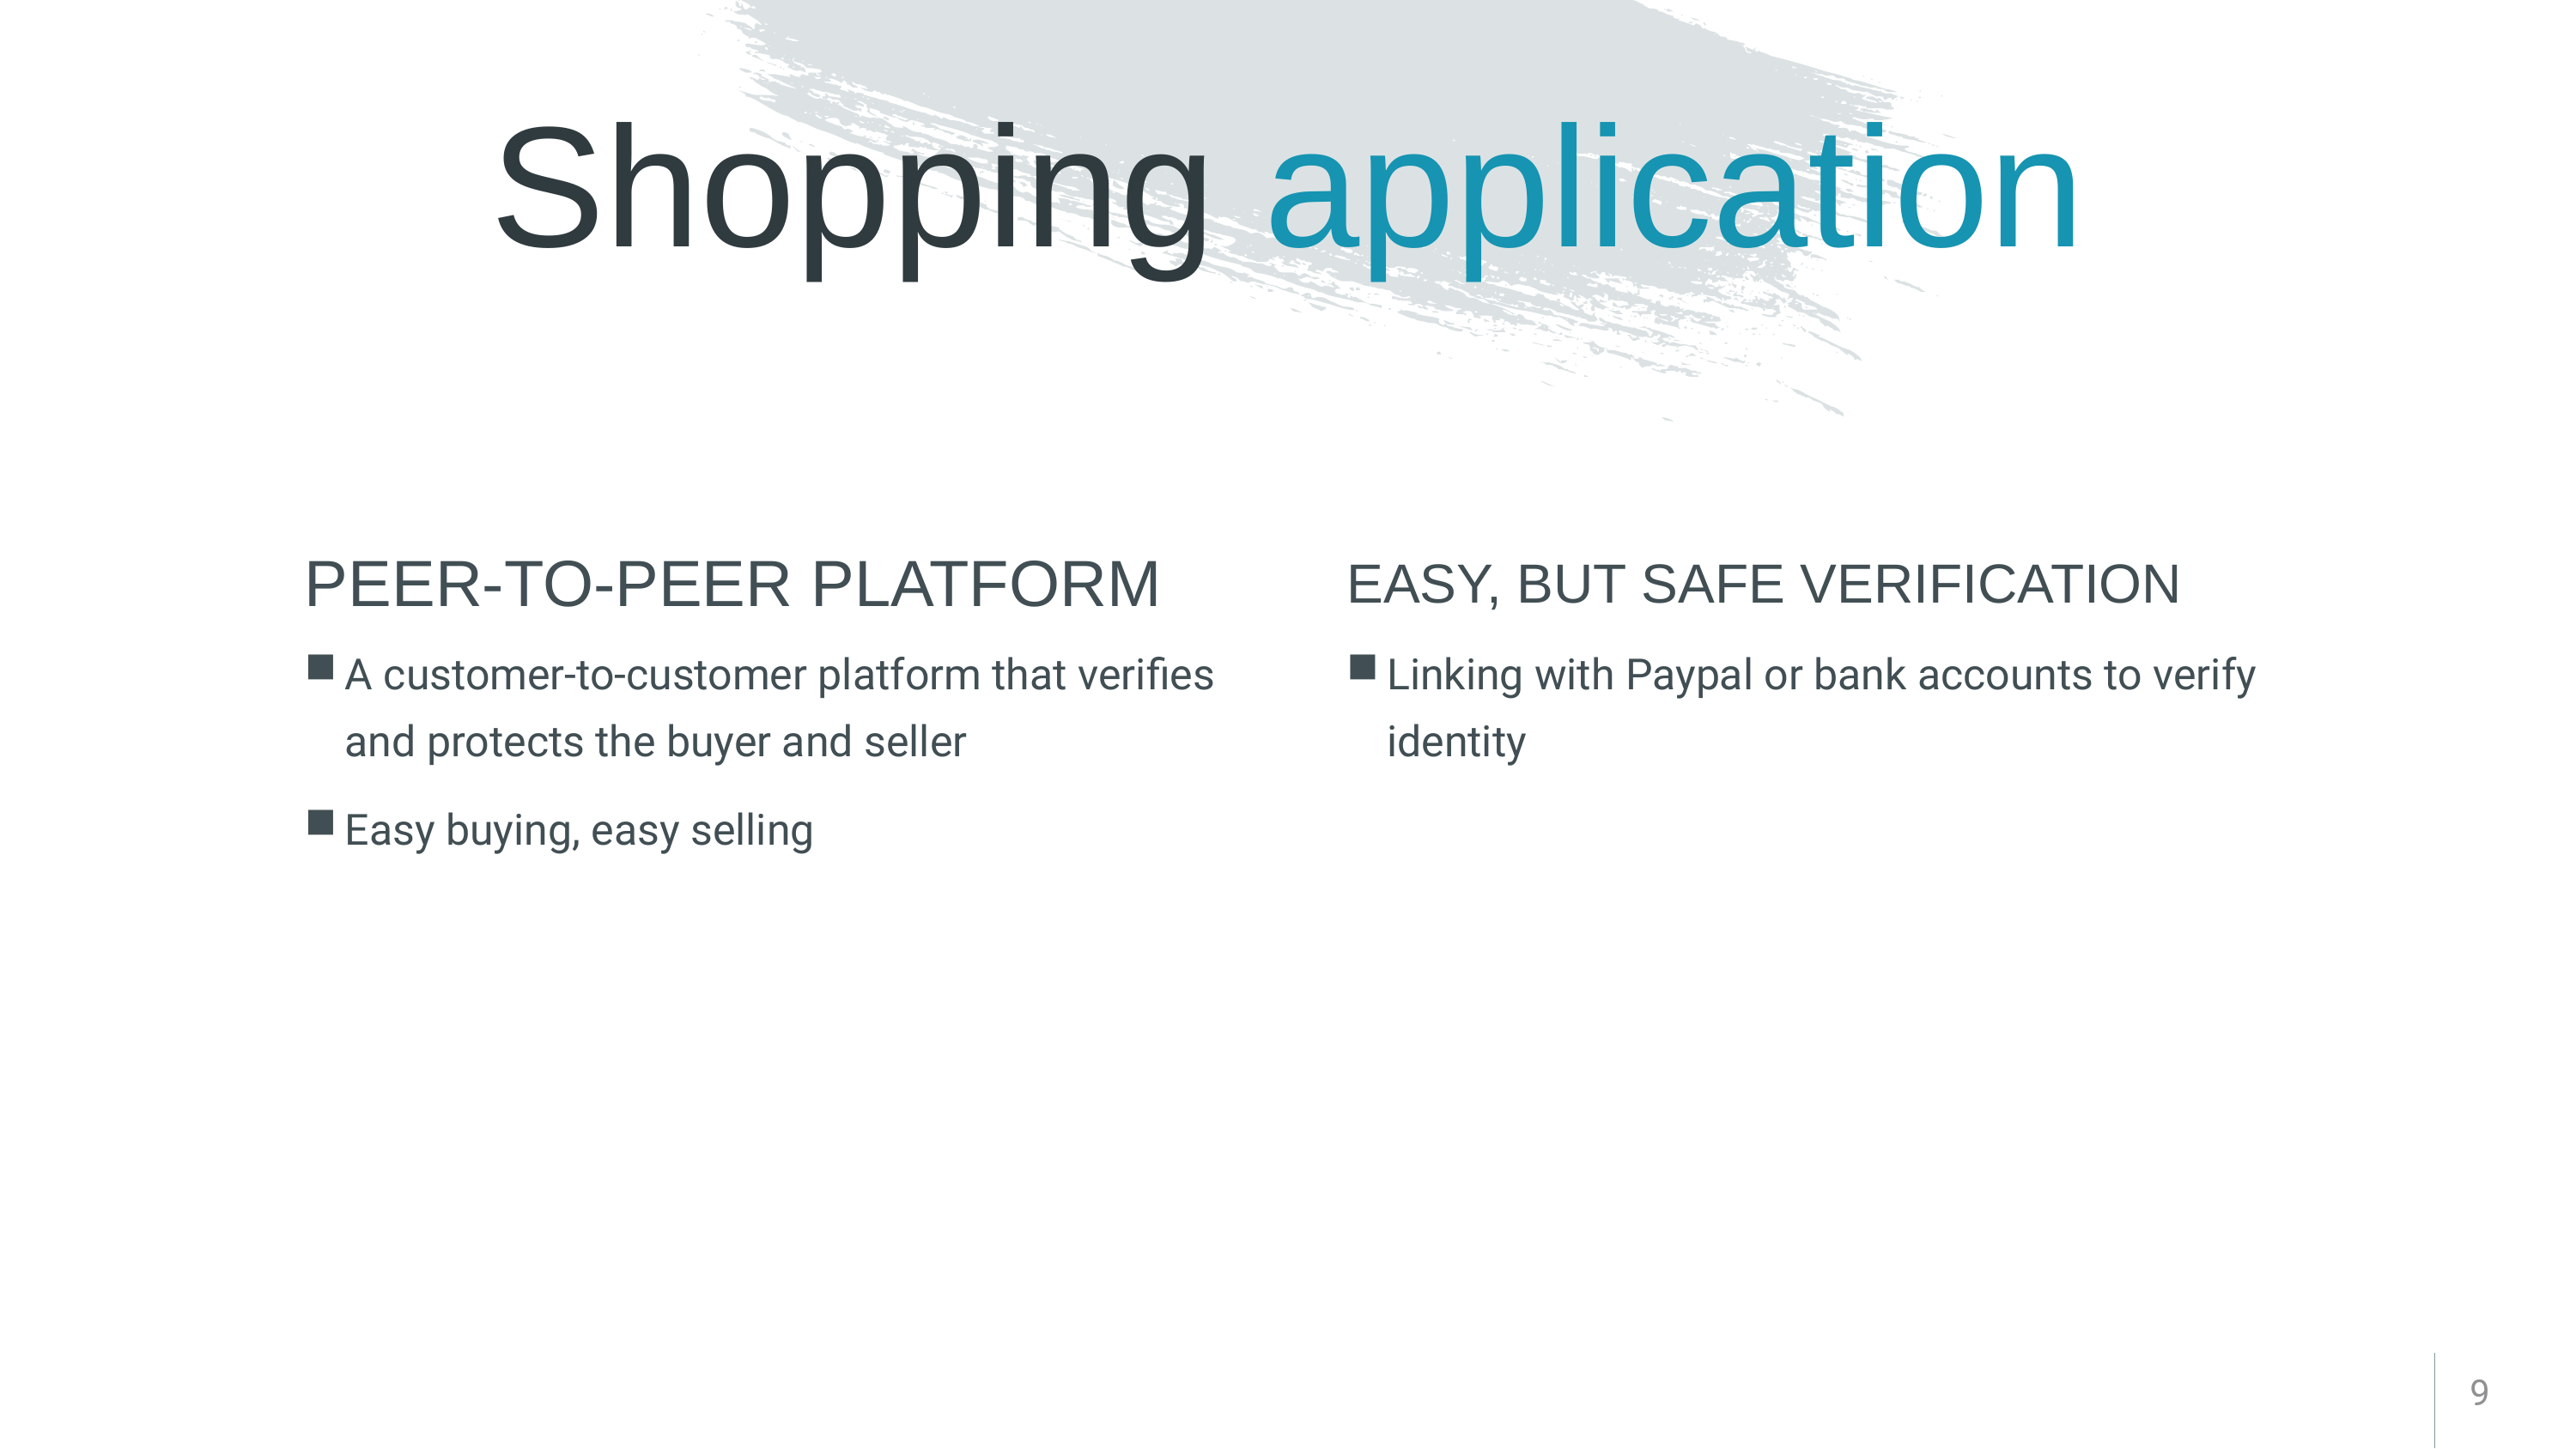

# Shopping application
PEER-TO-PEER PLATFORM
EASY, BUT SAFE VERIFICATION
A customer-to-customer platform that verifies and protects the buyer and seller
Easy buying, easy selling
Linking with Paypal or bank accounts to verify identity
9